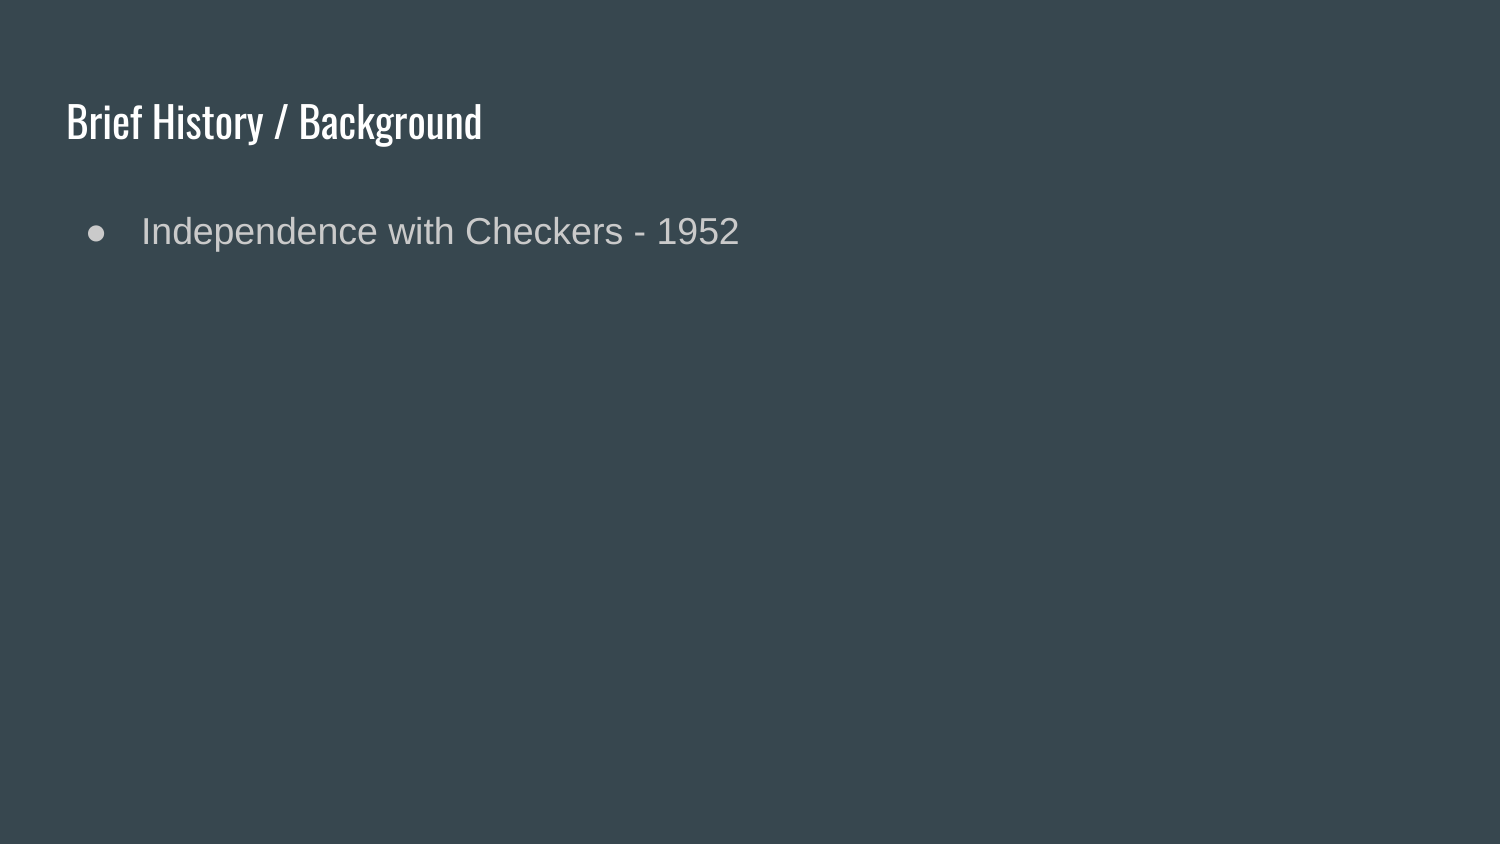

# Brief History / Background
Independence with Checkers - 1952
John McCarthy uses the term “Artificial Intelligence” - 1955
First chatbot using NLP - 1966
AI Boom- 1980 to 1987
AI Winter- 1987 to 1993
Regardless
Deep Blue beats Gary Kasparov - 1997
Apple Siri - 2011